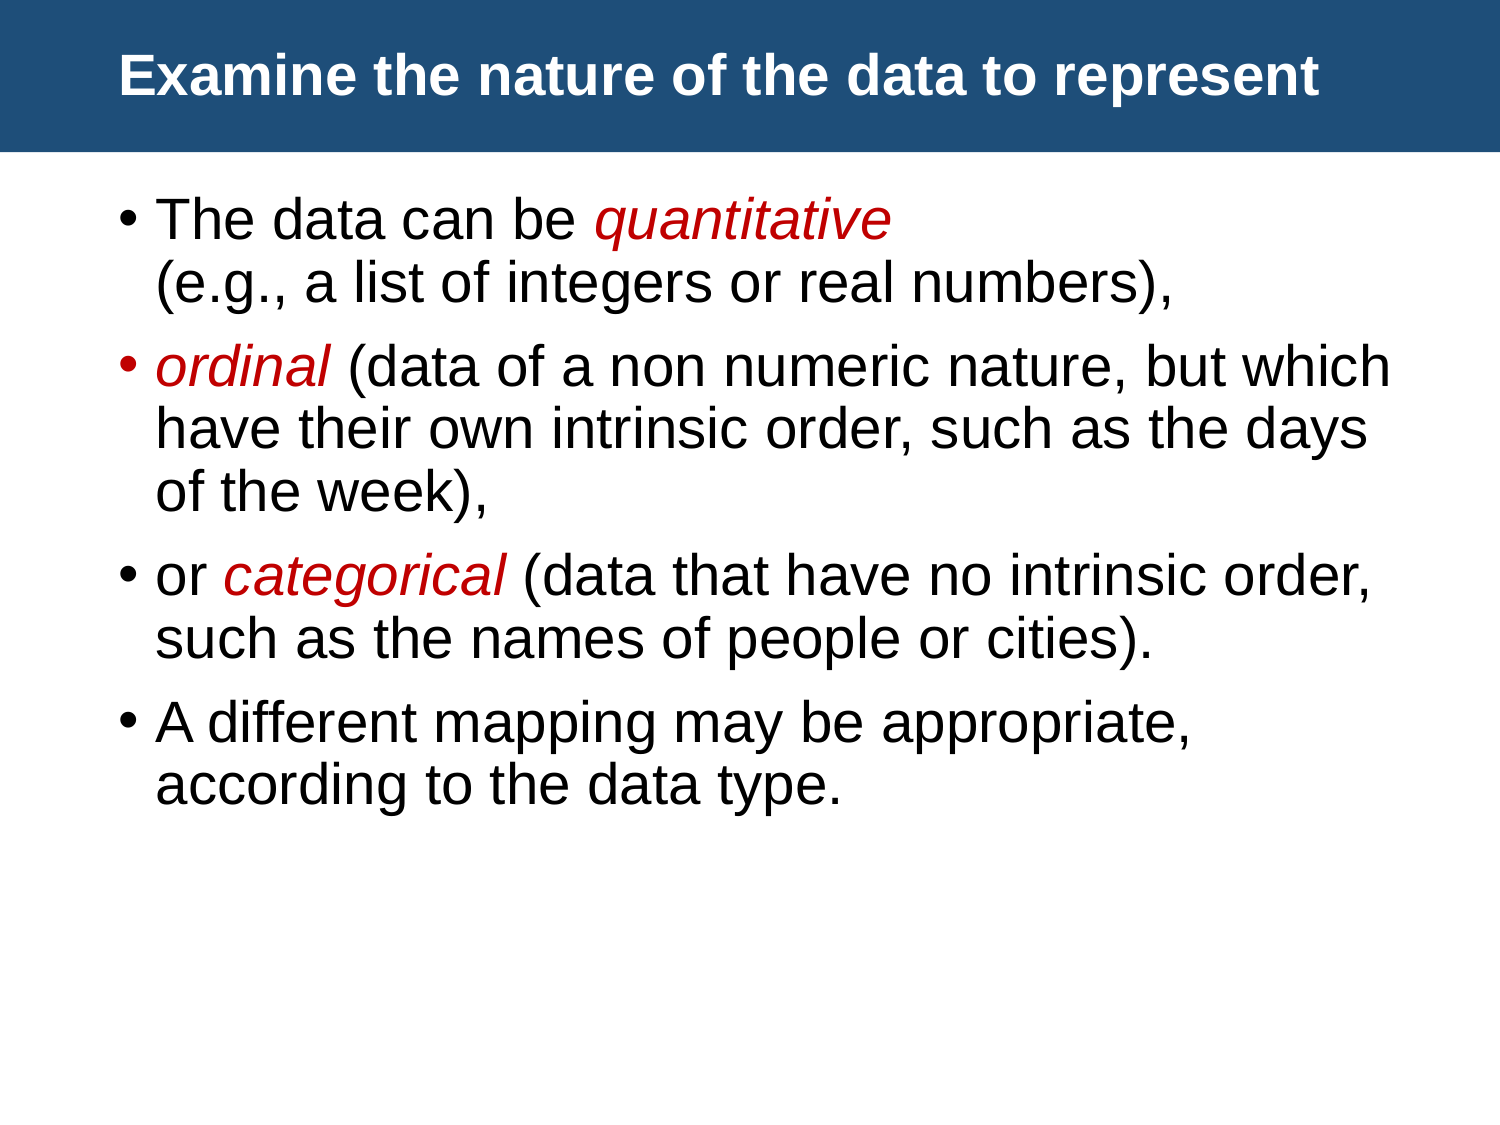

# Examine the nature of the data to represent
The data can be quantitative
(e.g., a list of integers or real numbers),
ordinal (data of a non numeric nature, but which have their own intrinsic order, such as the days of the week),
or categorical (data that have no intrinsic order, such as the names of people or cities).
A different mapping may be appropriate, according to the data type.